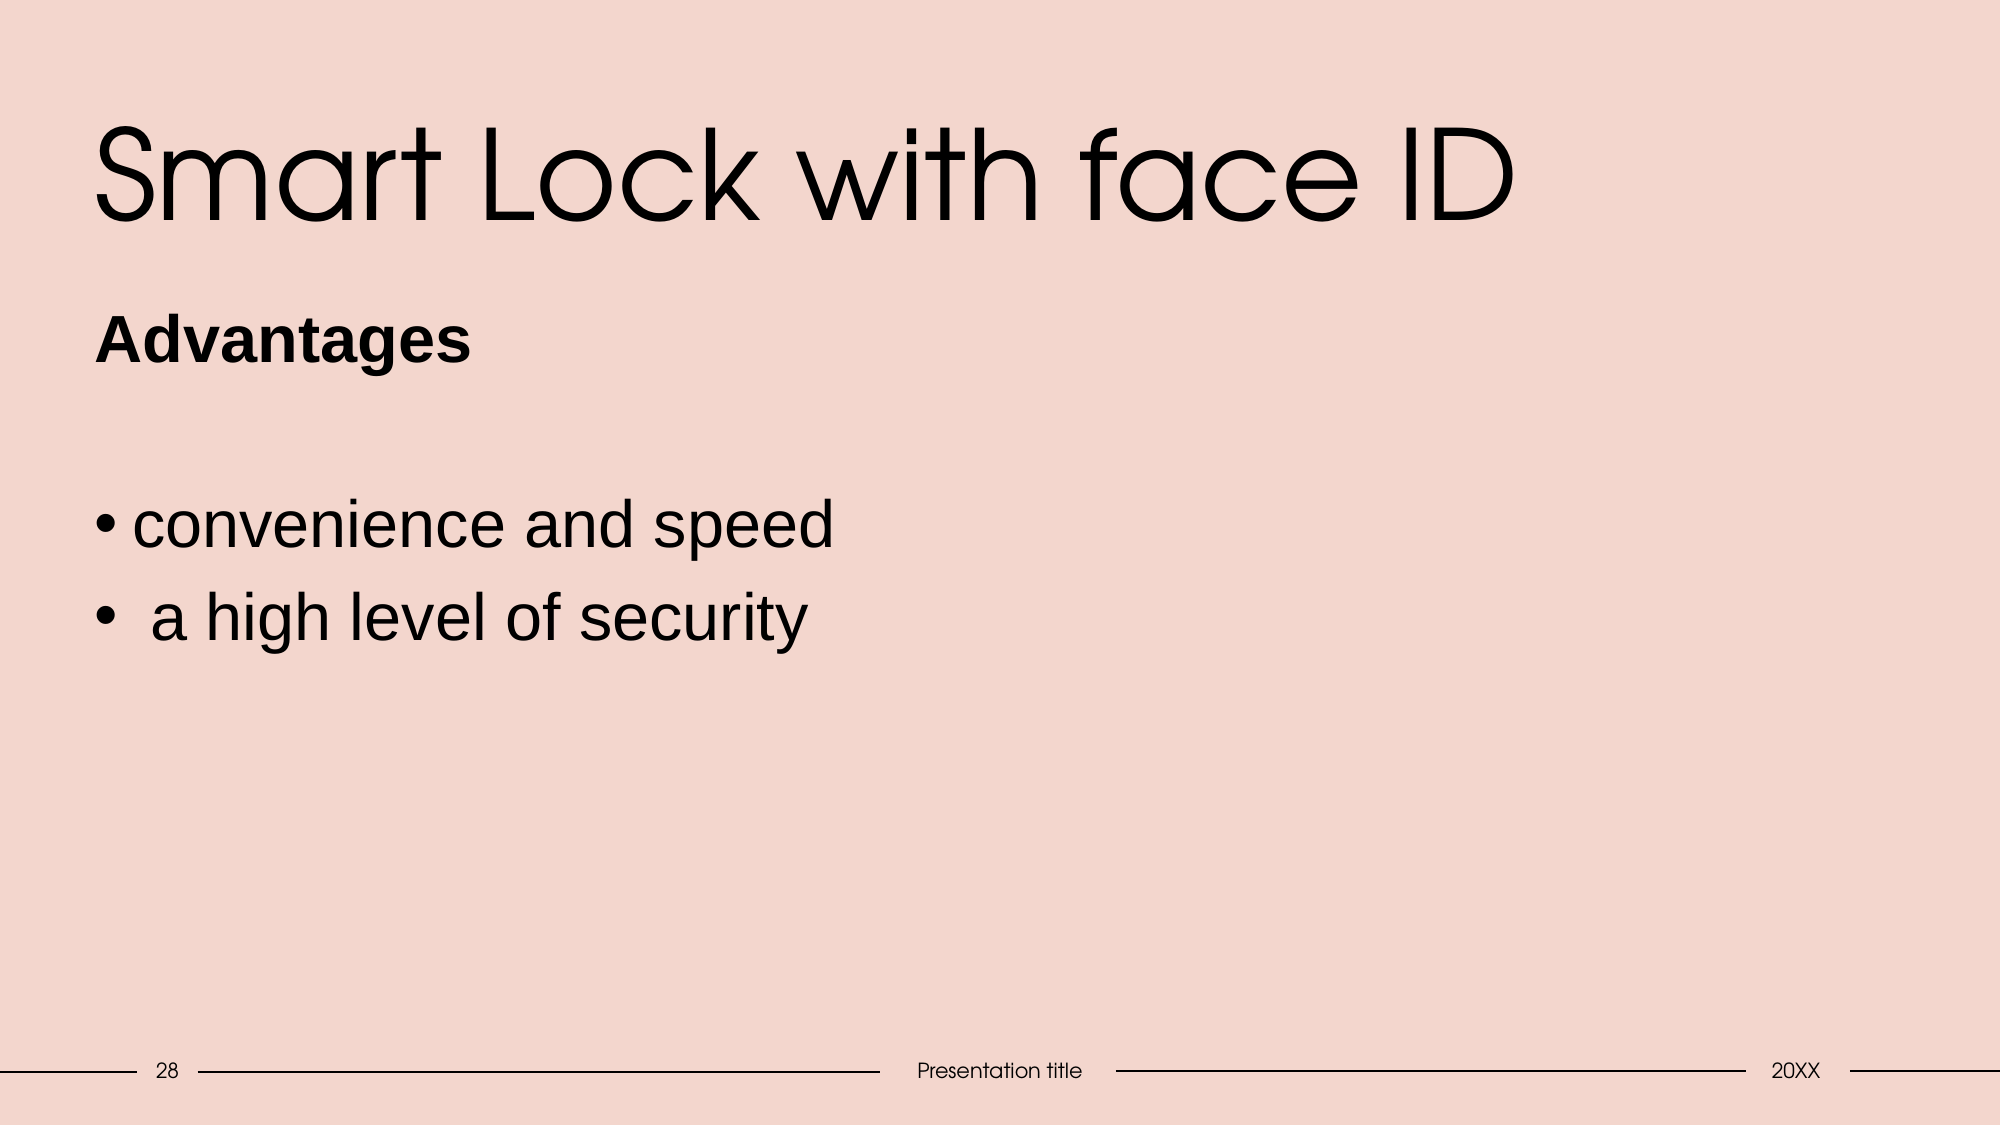

# Smart Lock with face ID
Advantages

convenience and speed
 a high level of security

28
Presentation title
20XX